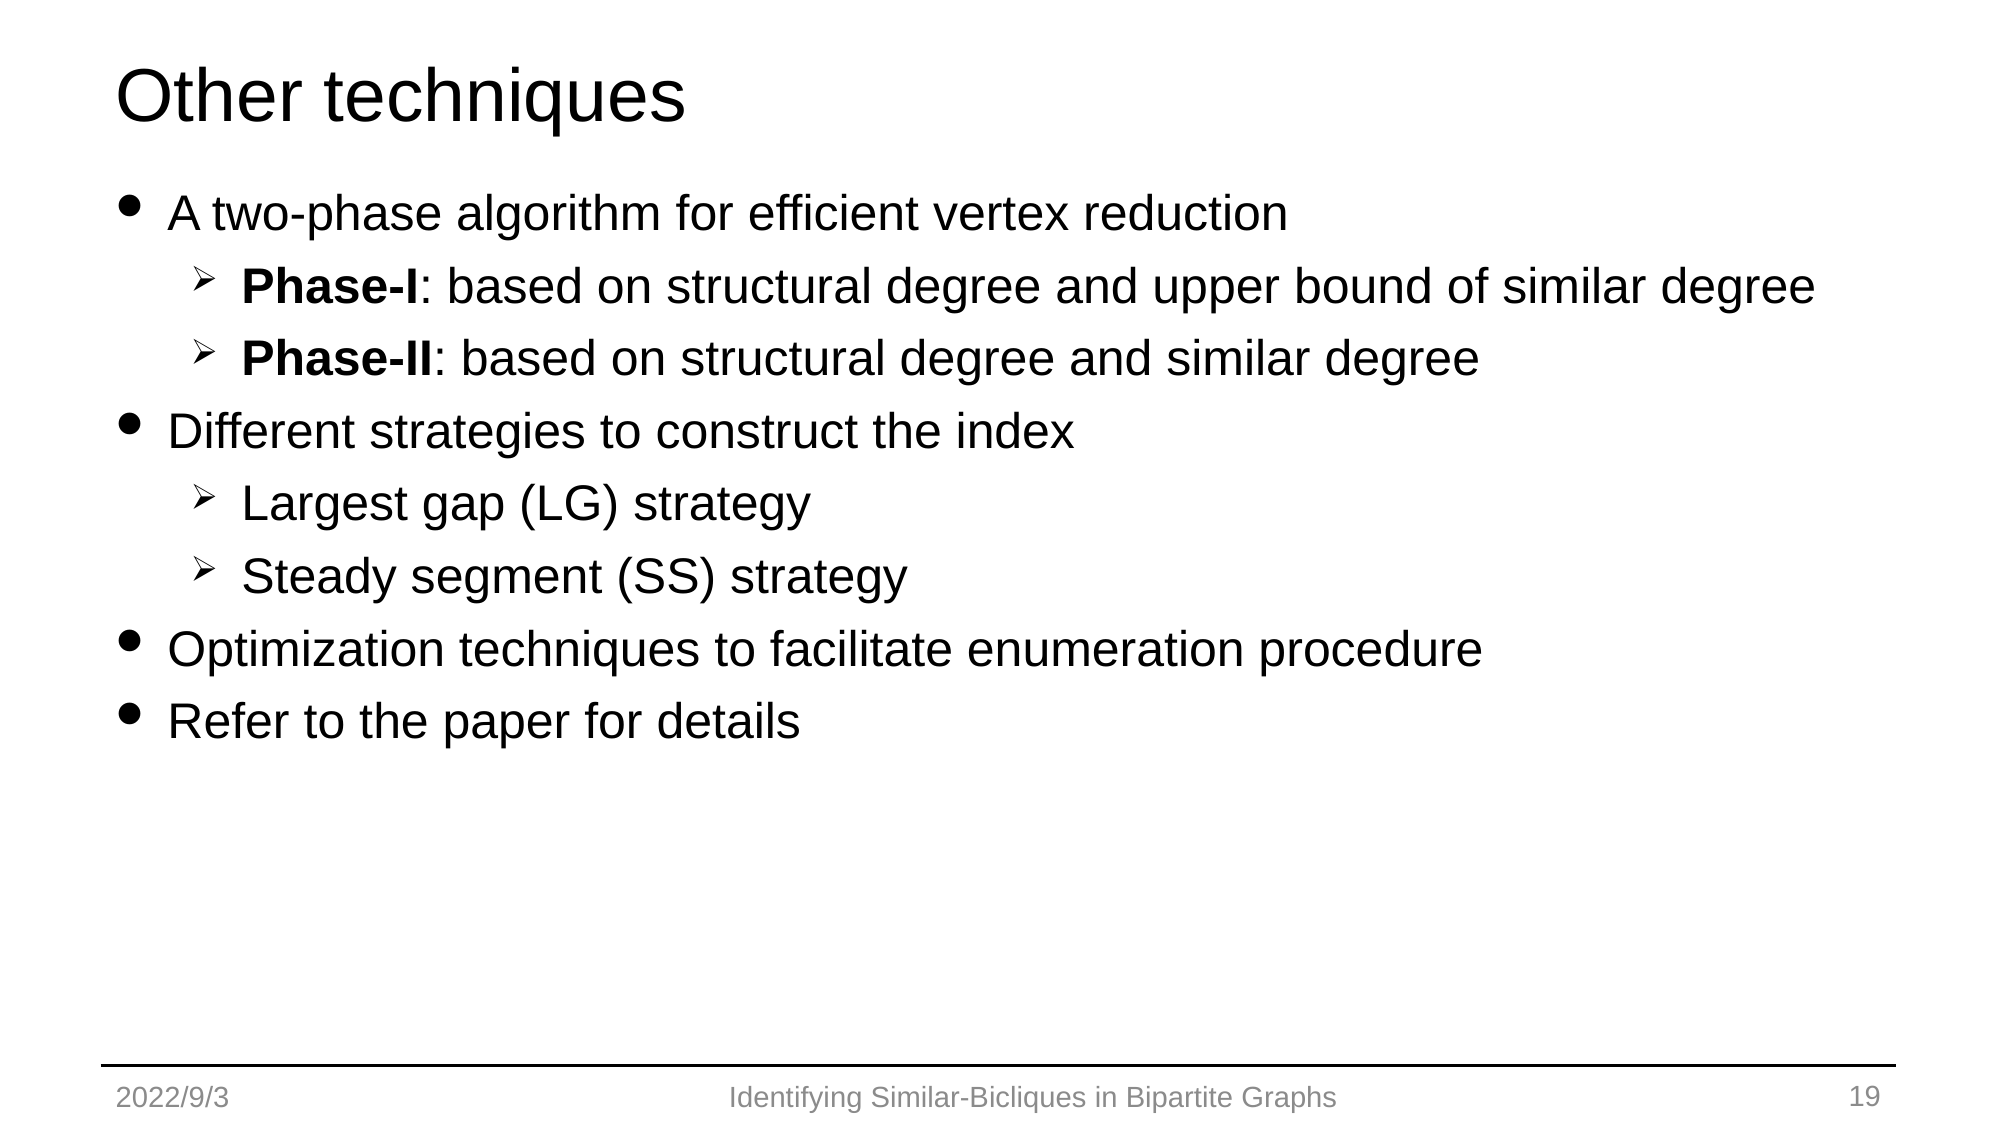

# Other techniques
A two-phase algorithm for efficient vertex reduction
Phase-I: based on structural degree and upper bound of similar degree
Phase-II: based on structural degree and similar degree
Different strategies to construct the index
Largest gap (LG) strategy
Steady segment (SS) strategy
Optimization techniques to facilitate enumeration procedure
Refer to the paper for details
19
2022/9/3
Identifying Similar-Bicliques in Bipartite Graphs